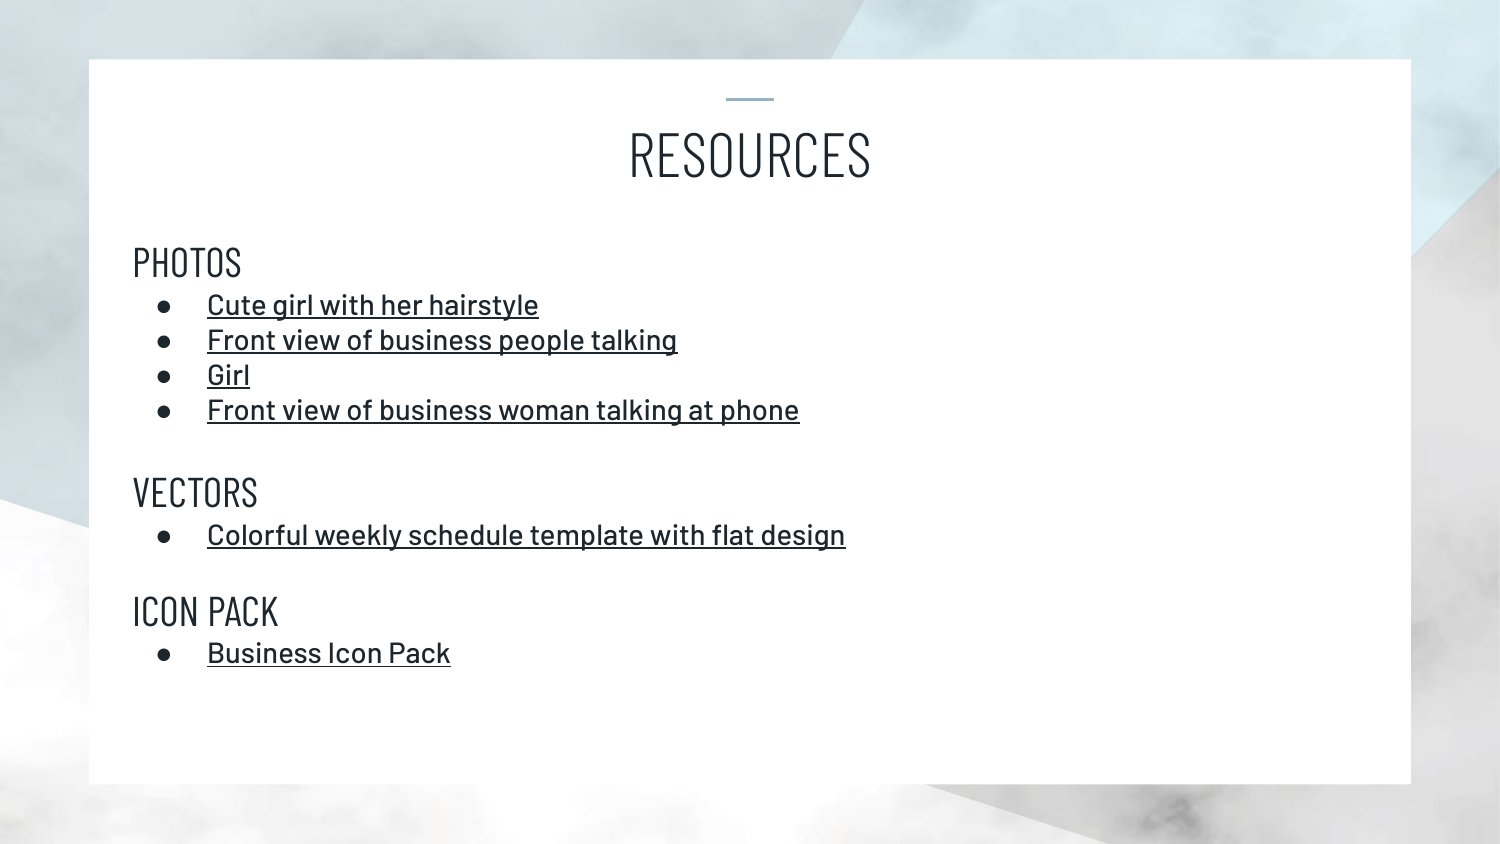

# RESOURCES
PHOTOS
Cute girl with her hairstyle
Front view of business people talking
Girl
Front view of business woman talking at phone

VECTORS
Colorful weekly schedule template with flat design
ICON PACK
Business Icon Pack